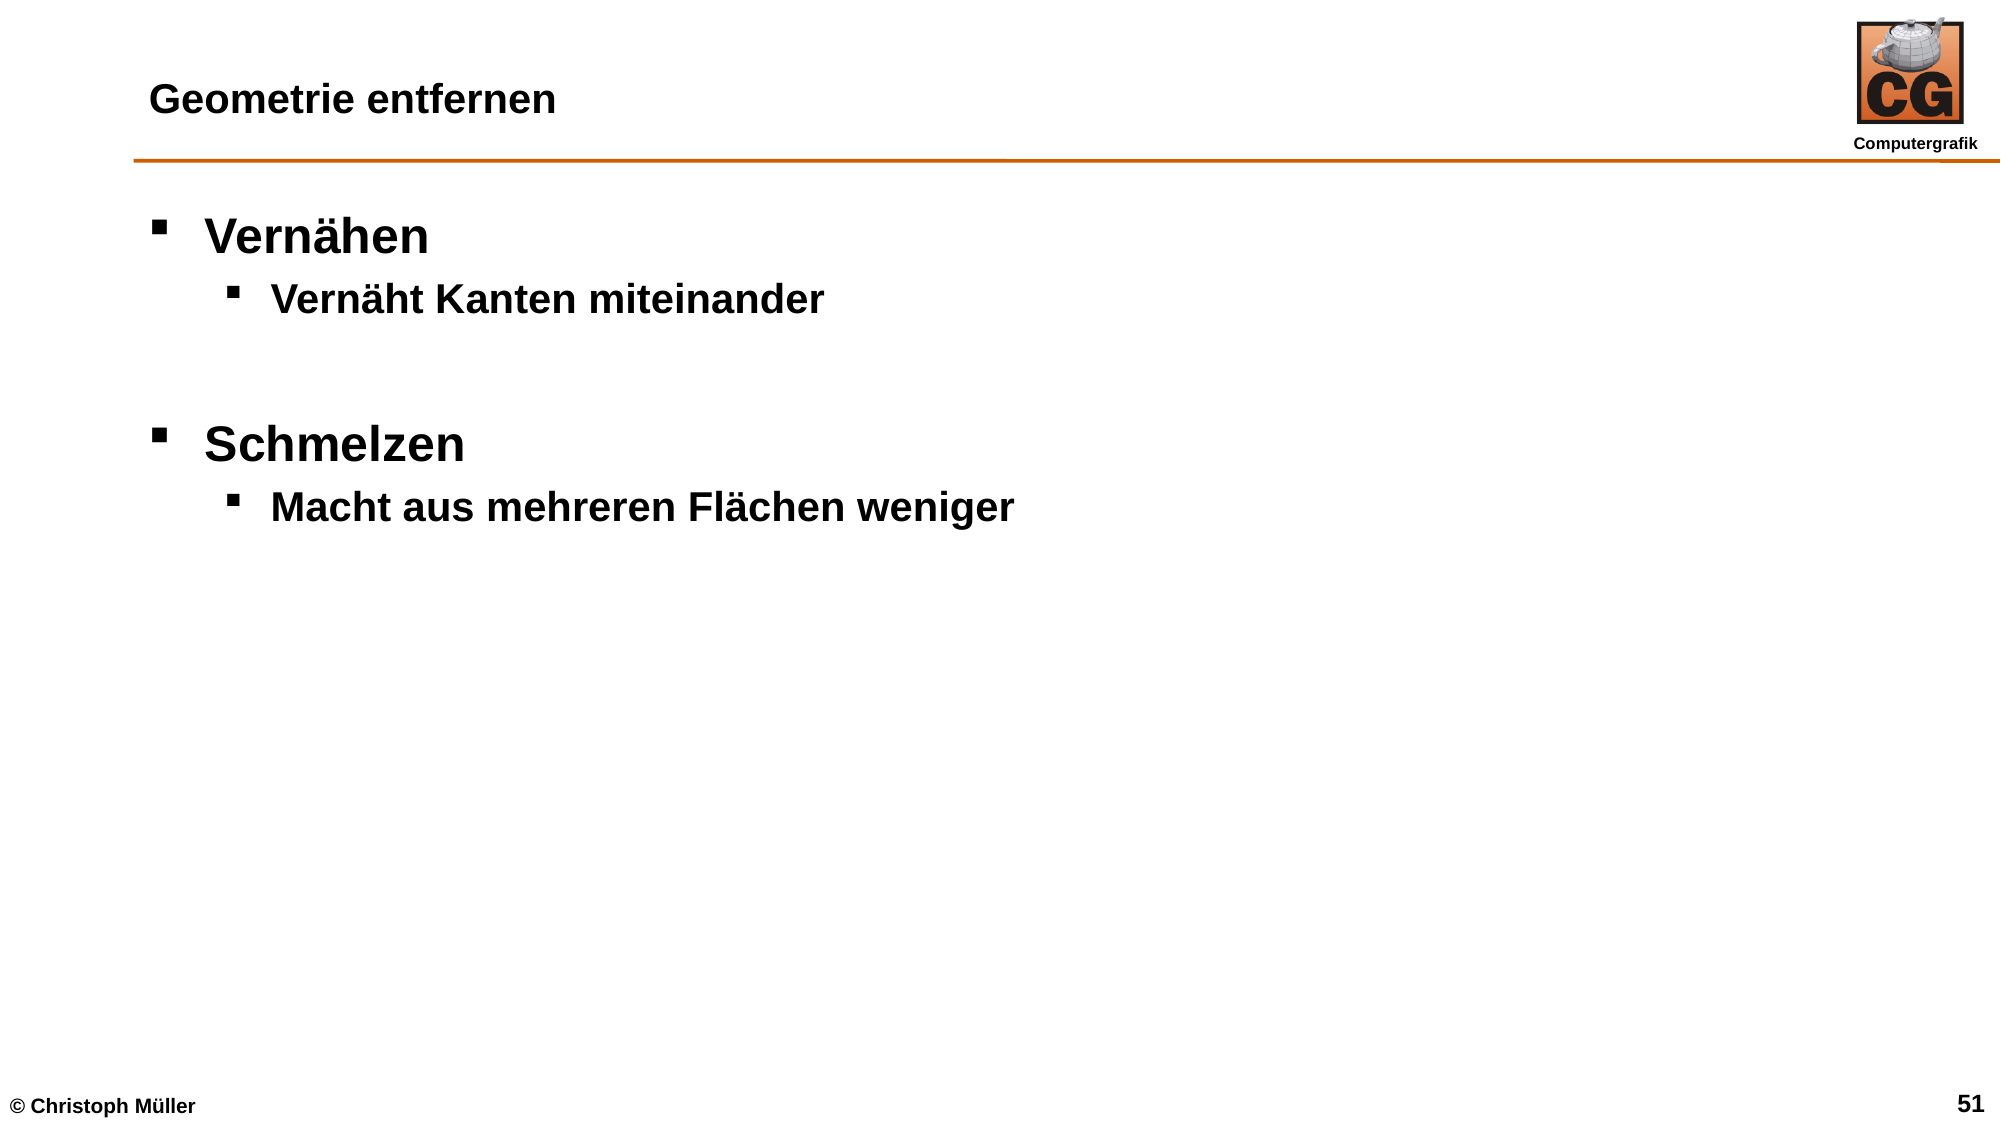

# Geometrie entfernen
Vernähen
Vernäht Kanten miteinander

Schmelzen
Macht aus mehreren Flächen weniger